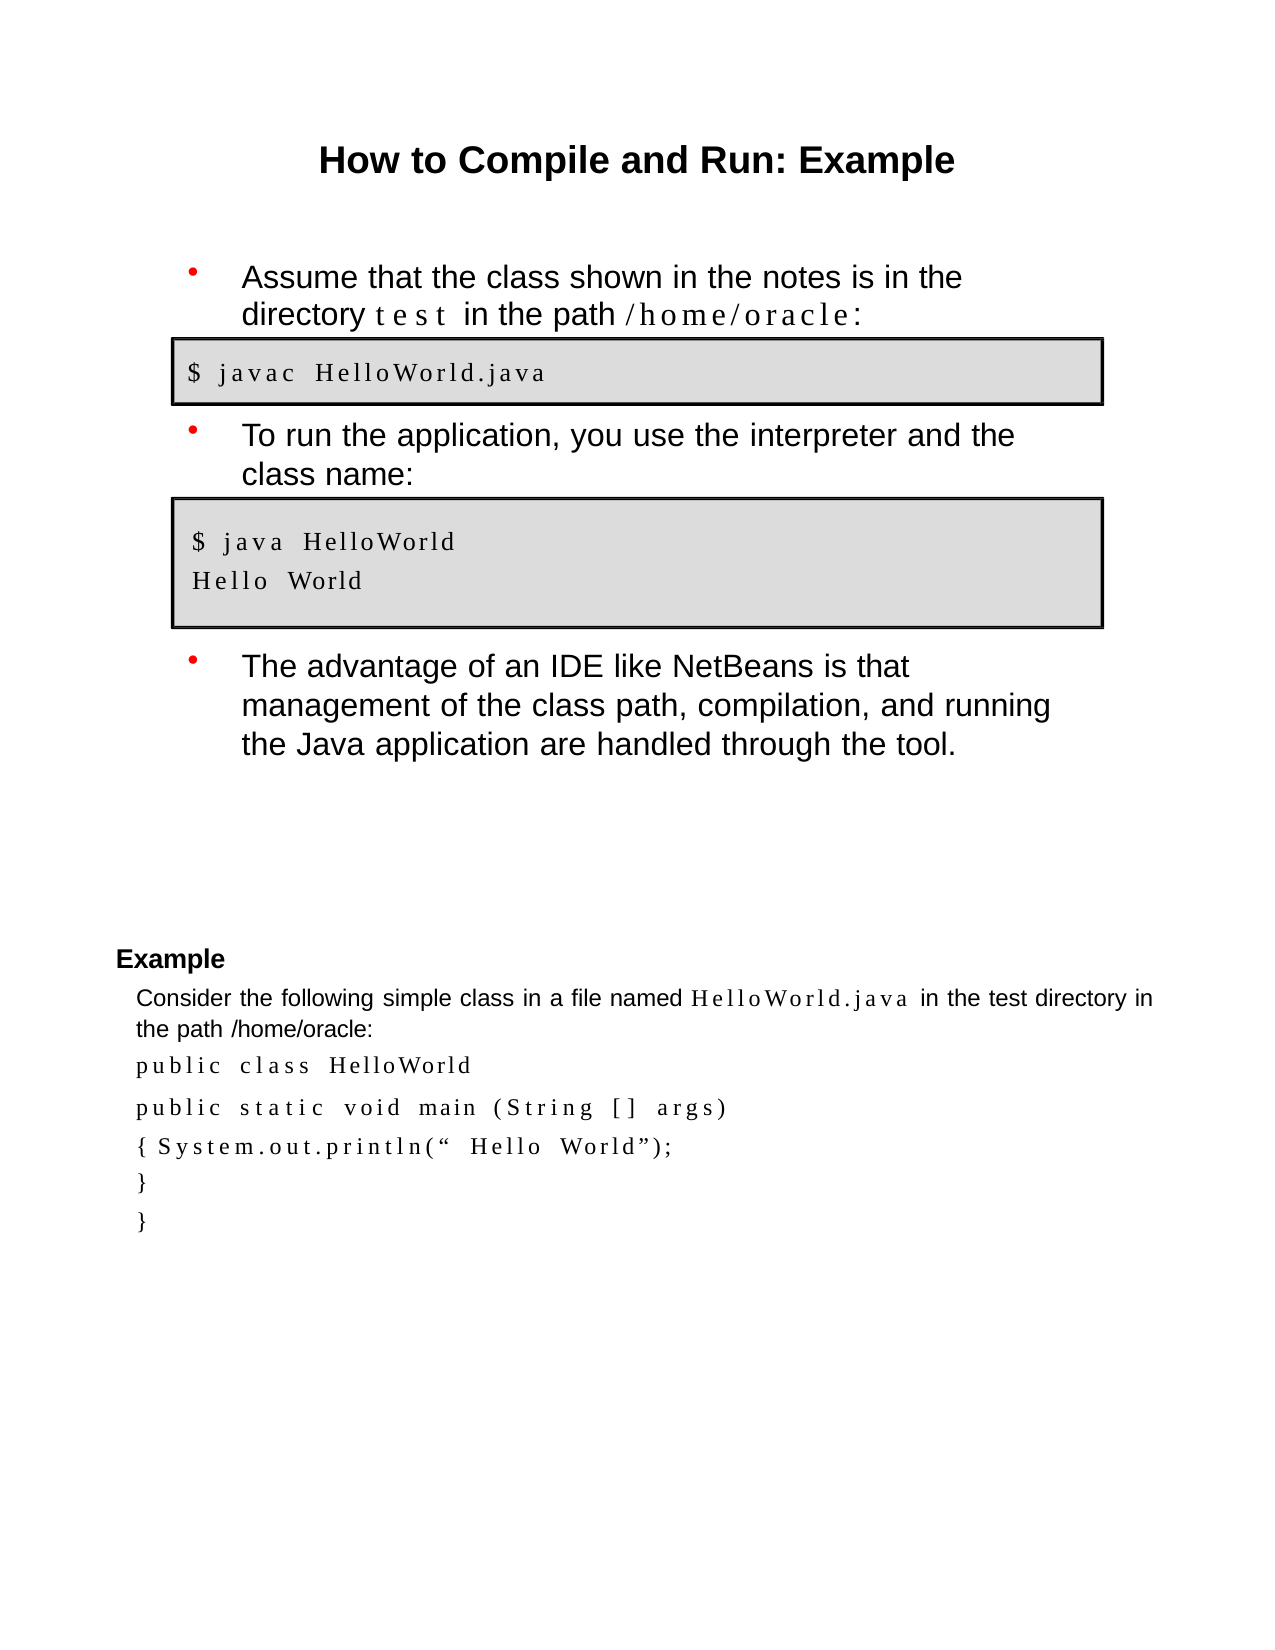

How to Compile and Run: Example

Assume that the class shown in the notes is in the directory test in the path /home/oracle:
$ javac HelloWorld.java
To run the application, you use the interpreter and the class name:
$ java HelloWorld Hello World

The advantage of an IDE like NetBeans is that management of the class path, compilation, and running the Java application are handled through the tool.

Example
Consider the following simple class in a file named HelloWorld.java in the test directory in the path /home/oracle:
public class HelloWorld
public static void main (String [] args) { System.out.println(“ Hello World”);
}
}